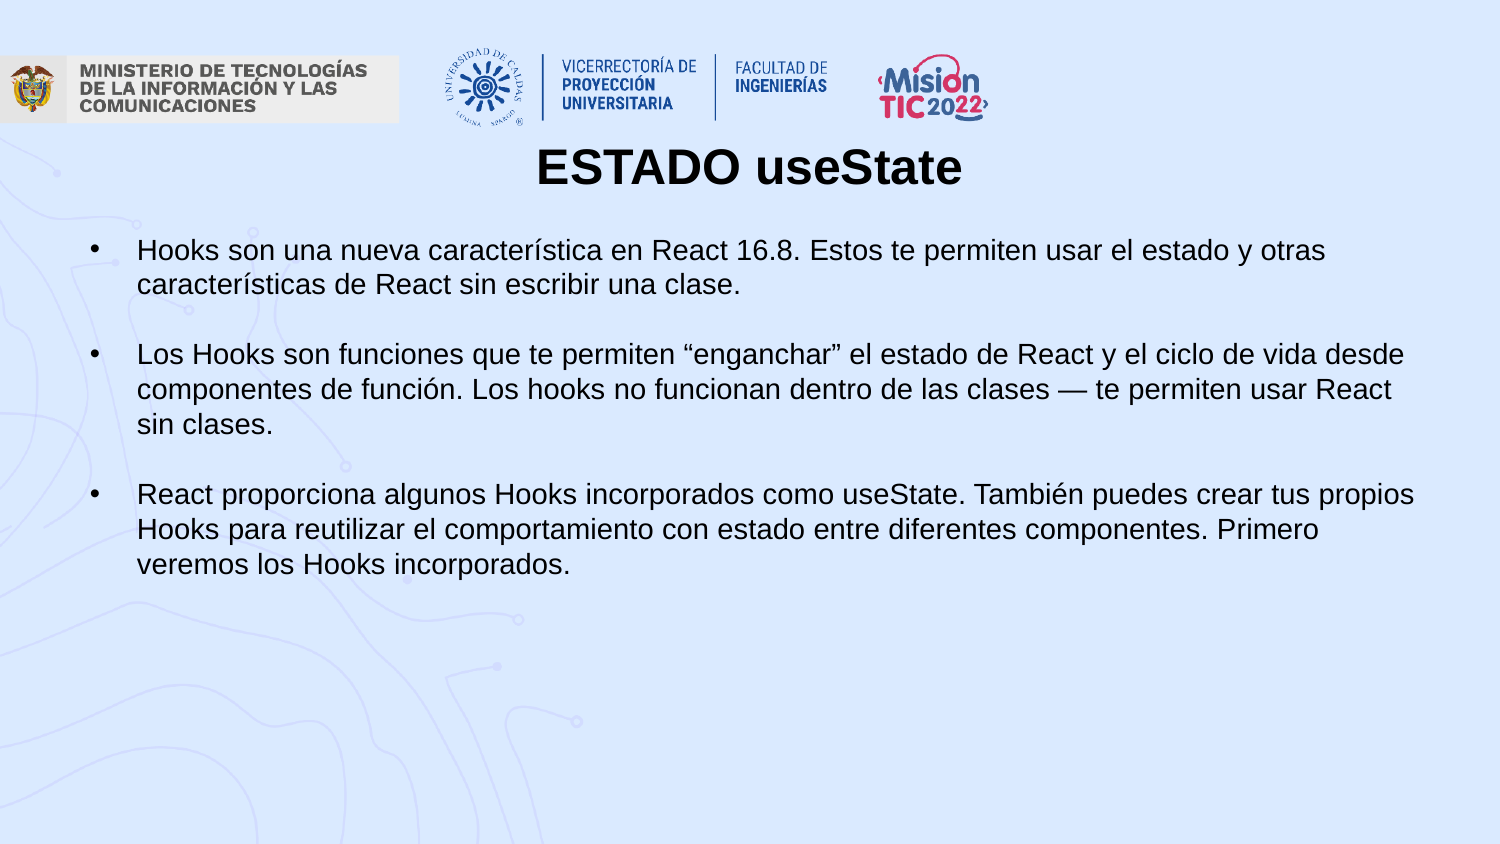

ESTADO useState
Hooks son una nueva característica en React 16.8. Estos te permiten usar el estado y otras características de React sin escribir una clase.

Los Hooks son funciones que te permiten “enganchar” el estado de React y el ciclo de vida desde componentes de función. Los hooks no funcionan dentro de las clases — te permiten usar React sin clases.

React proporciona algunos Hooks incorporados como useState. También puedes crear tus propios Hooks para reutilizar el comportamiento con estado entre diferentes componentes. Primero veremos los Hooks incorporados.